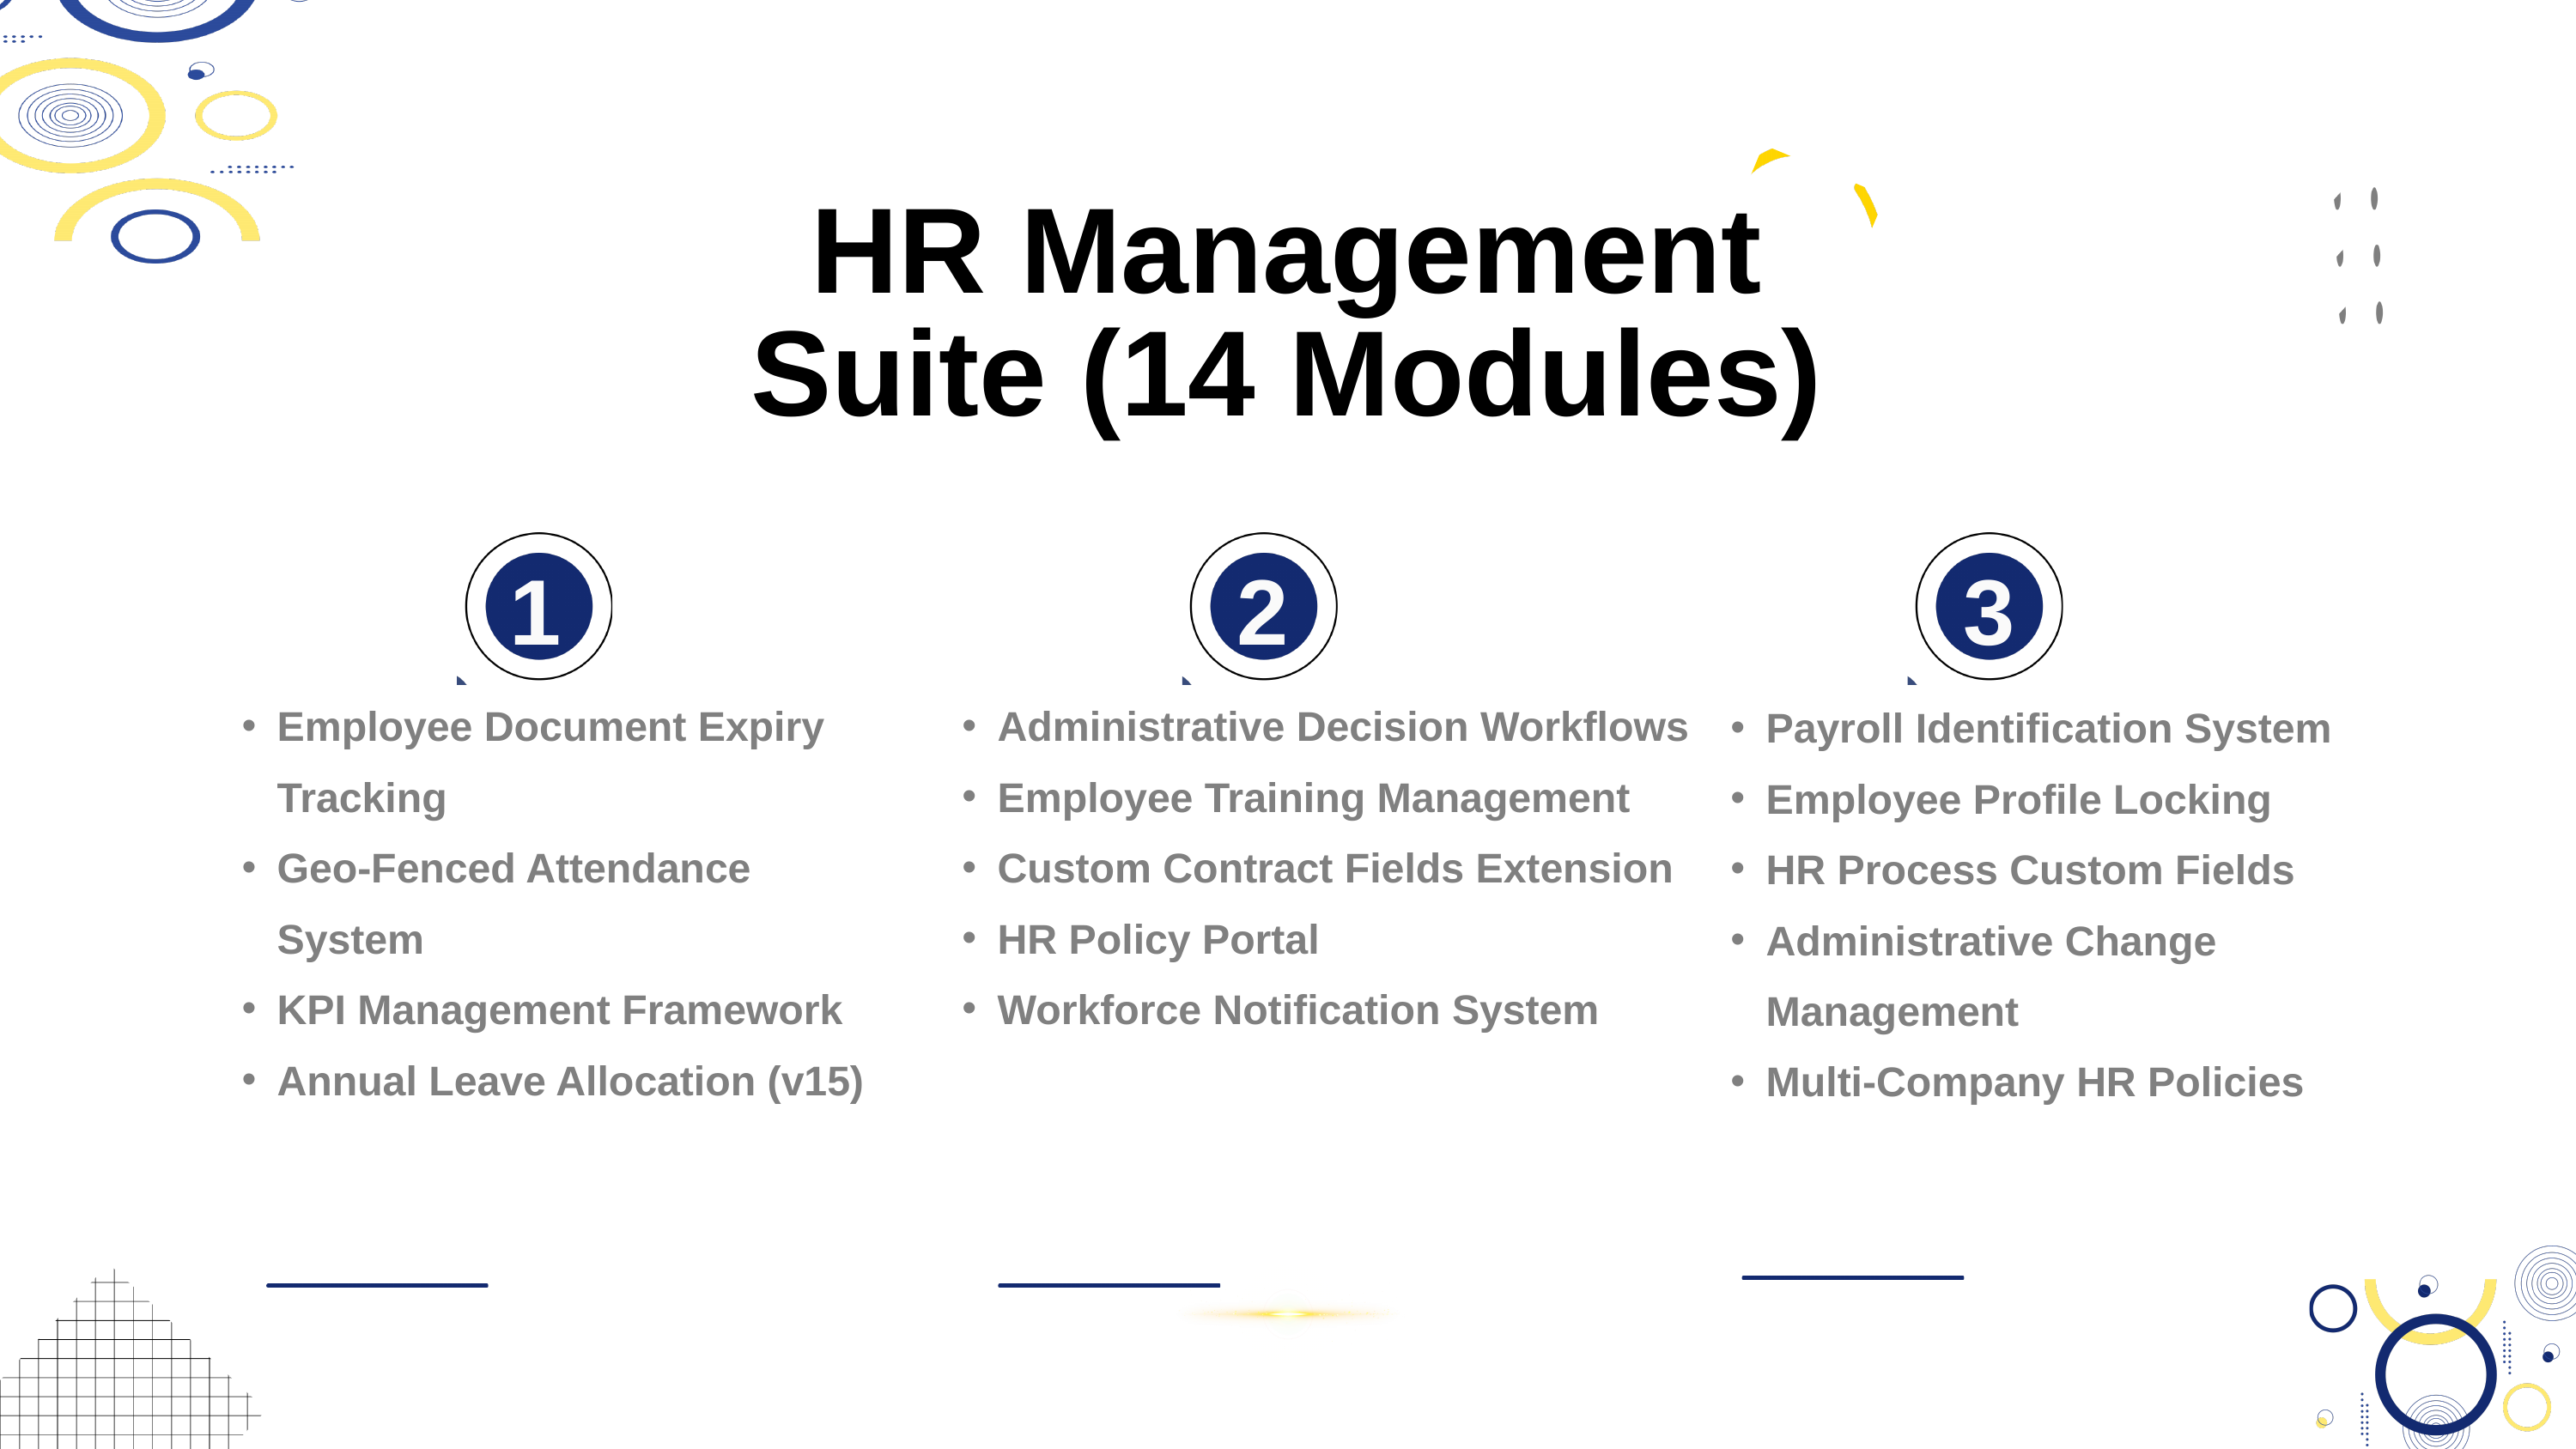

HR Management Suite (14 Modules)

1
2
3
Employee Document Expiry Tracking
Geo-Fenced Attendance System
KPI Management Framework
Annual Leave Allocation (v15)

Administrative Decision Workflows
Employee Training Management
Custom Contract Fields Extension
HR Policy Portal
Workforce Notification System

Payroll Identification System
Employee Profile Locking
HR Process Custom Fields
Administrative Change Management
Multi-Company HR Policies